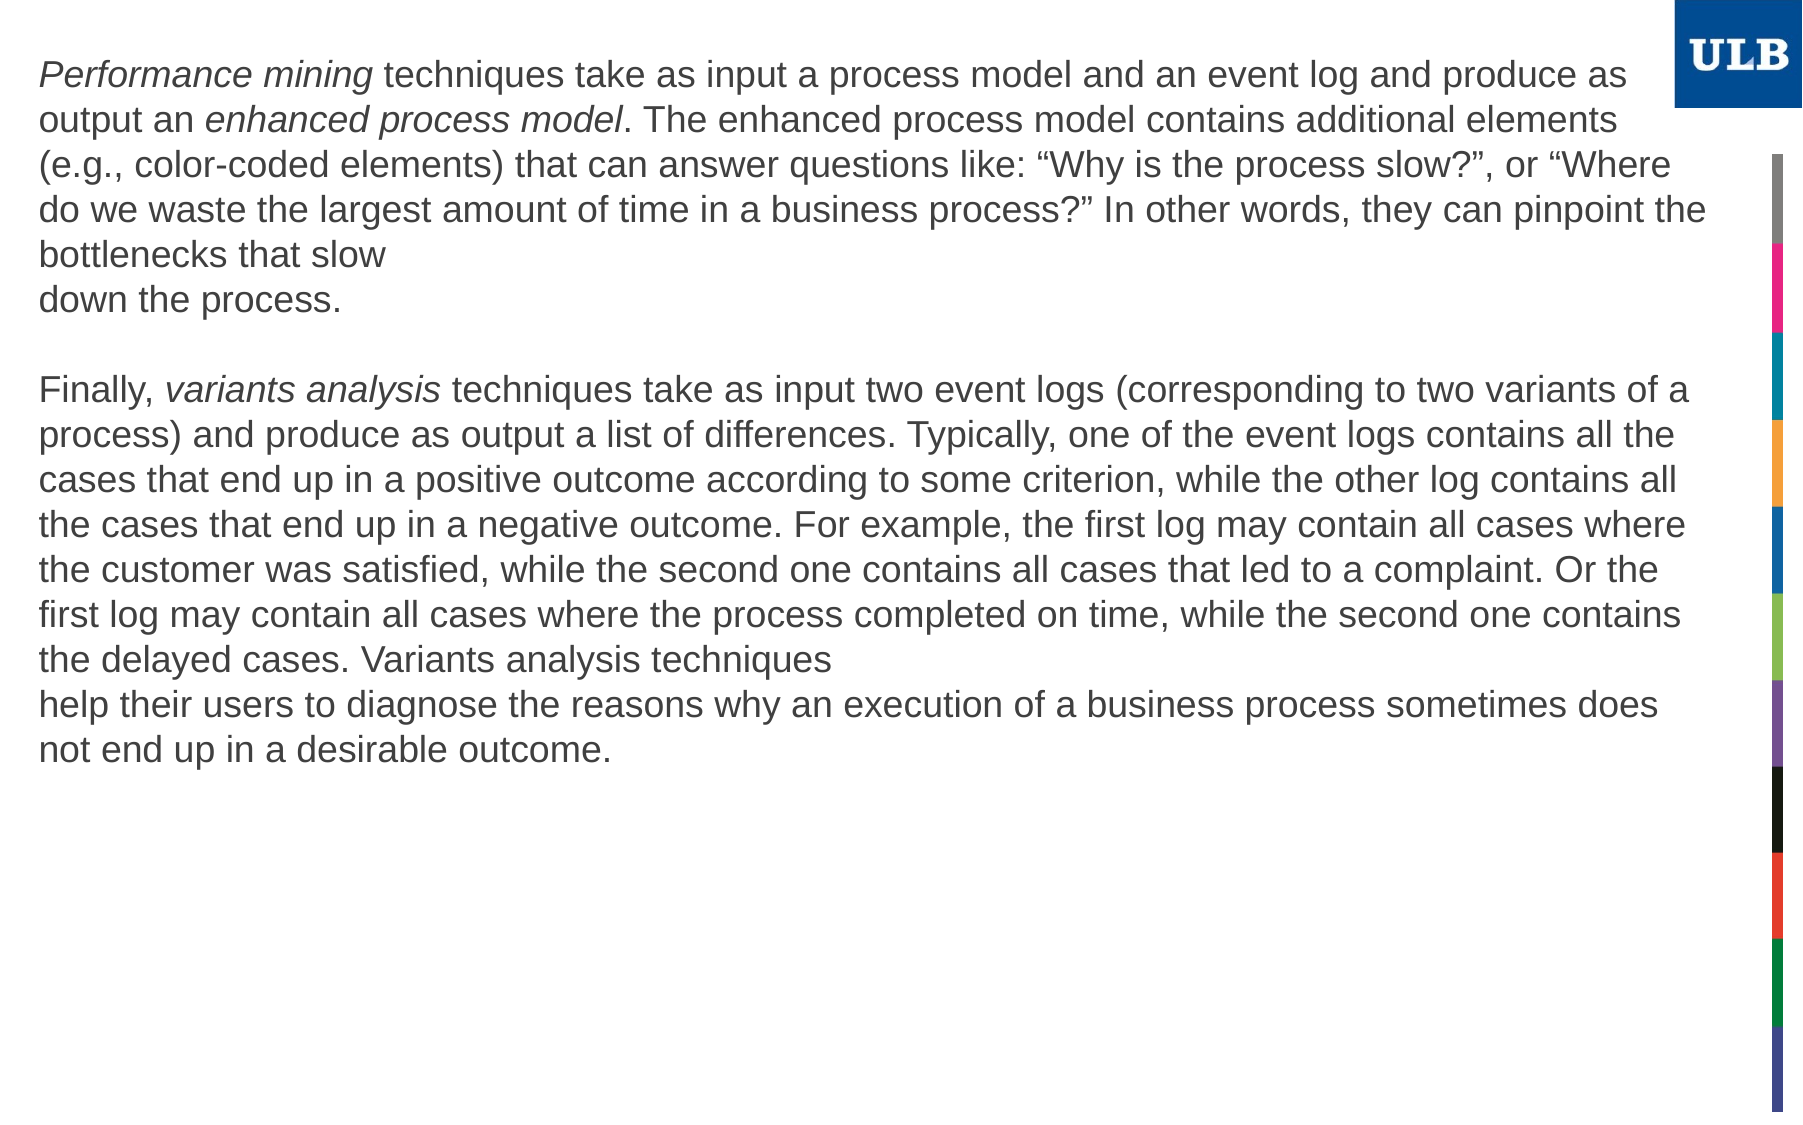

Performance mining techniques take as input a process model and an event log and produce as output an enhanced process model. The enhanced process model contains additional elements (e.g., color-coded elements) that can answer questions like: “Why is the process slow?”, or “Where do we waste the largest amount of time in a business process?” In other words, they can pinpoint the bottlenecks that slow
down the process.

Finally, variants analysis techniques take as input two event logs (corresponding to two variants of a process) and produce as output a list of differences. Typically, one of the event logs contains all the cases that end up in a positive outcome according to some criterion, while the other log contains all the cases that end up in a negative outcome. For example, the first log may contain all cases where the customer was satisfied, while the second one contains all cases that led to a complaint. Or the first log may contain all cases where the process completed on time, while the second one contains the delayed cases. Variants analysis techniques
help their users to diagnose the reasons why an execution of a business process sometimes does not end up in a desirable outcome.